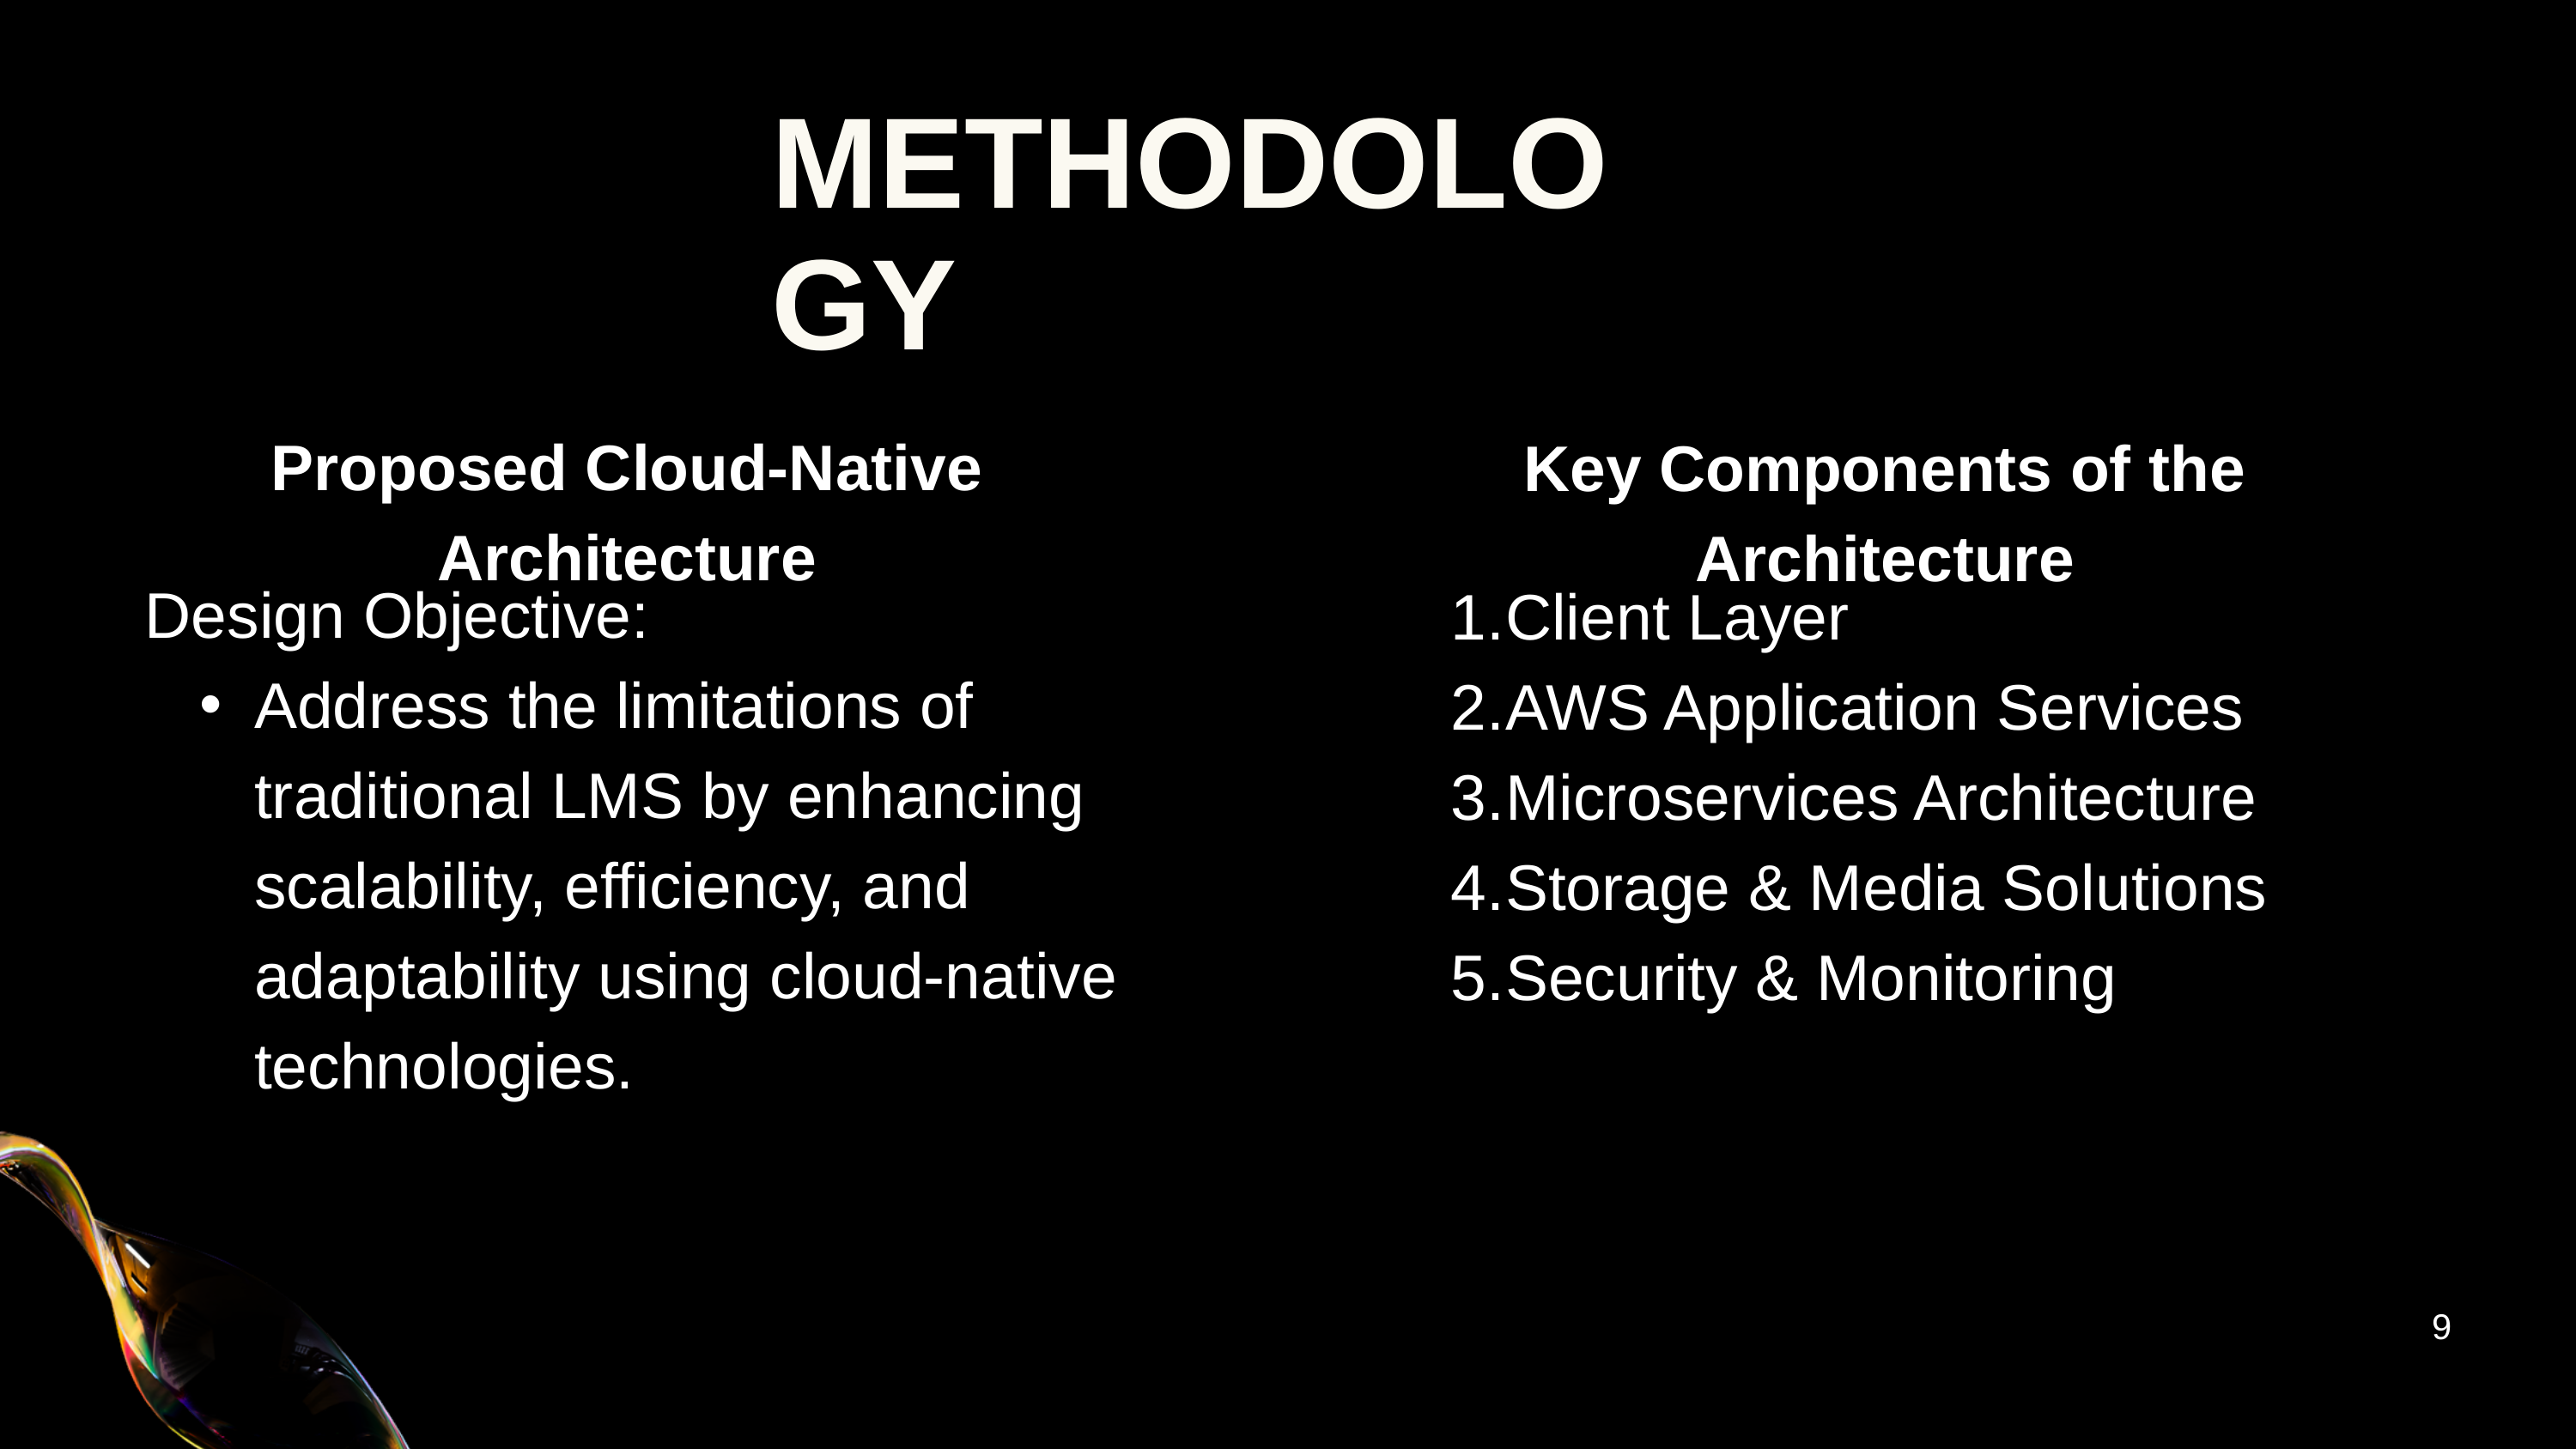

METHODOLOGY
Proposed Cloud-Native Architecture
Key Components of the Architecture
Design Objective:
Address the limitations of traditional LMS by enhancing scalability, efficiency, and adaptability using cloud-native technologies.
Client Layer
AWS Application Services
Microservices Architecture
Storage & Media Solutions
Security & Monitoring

9